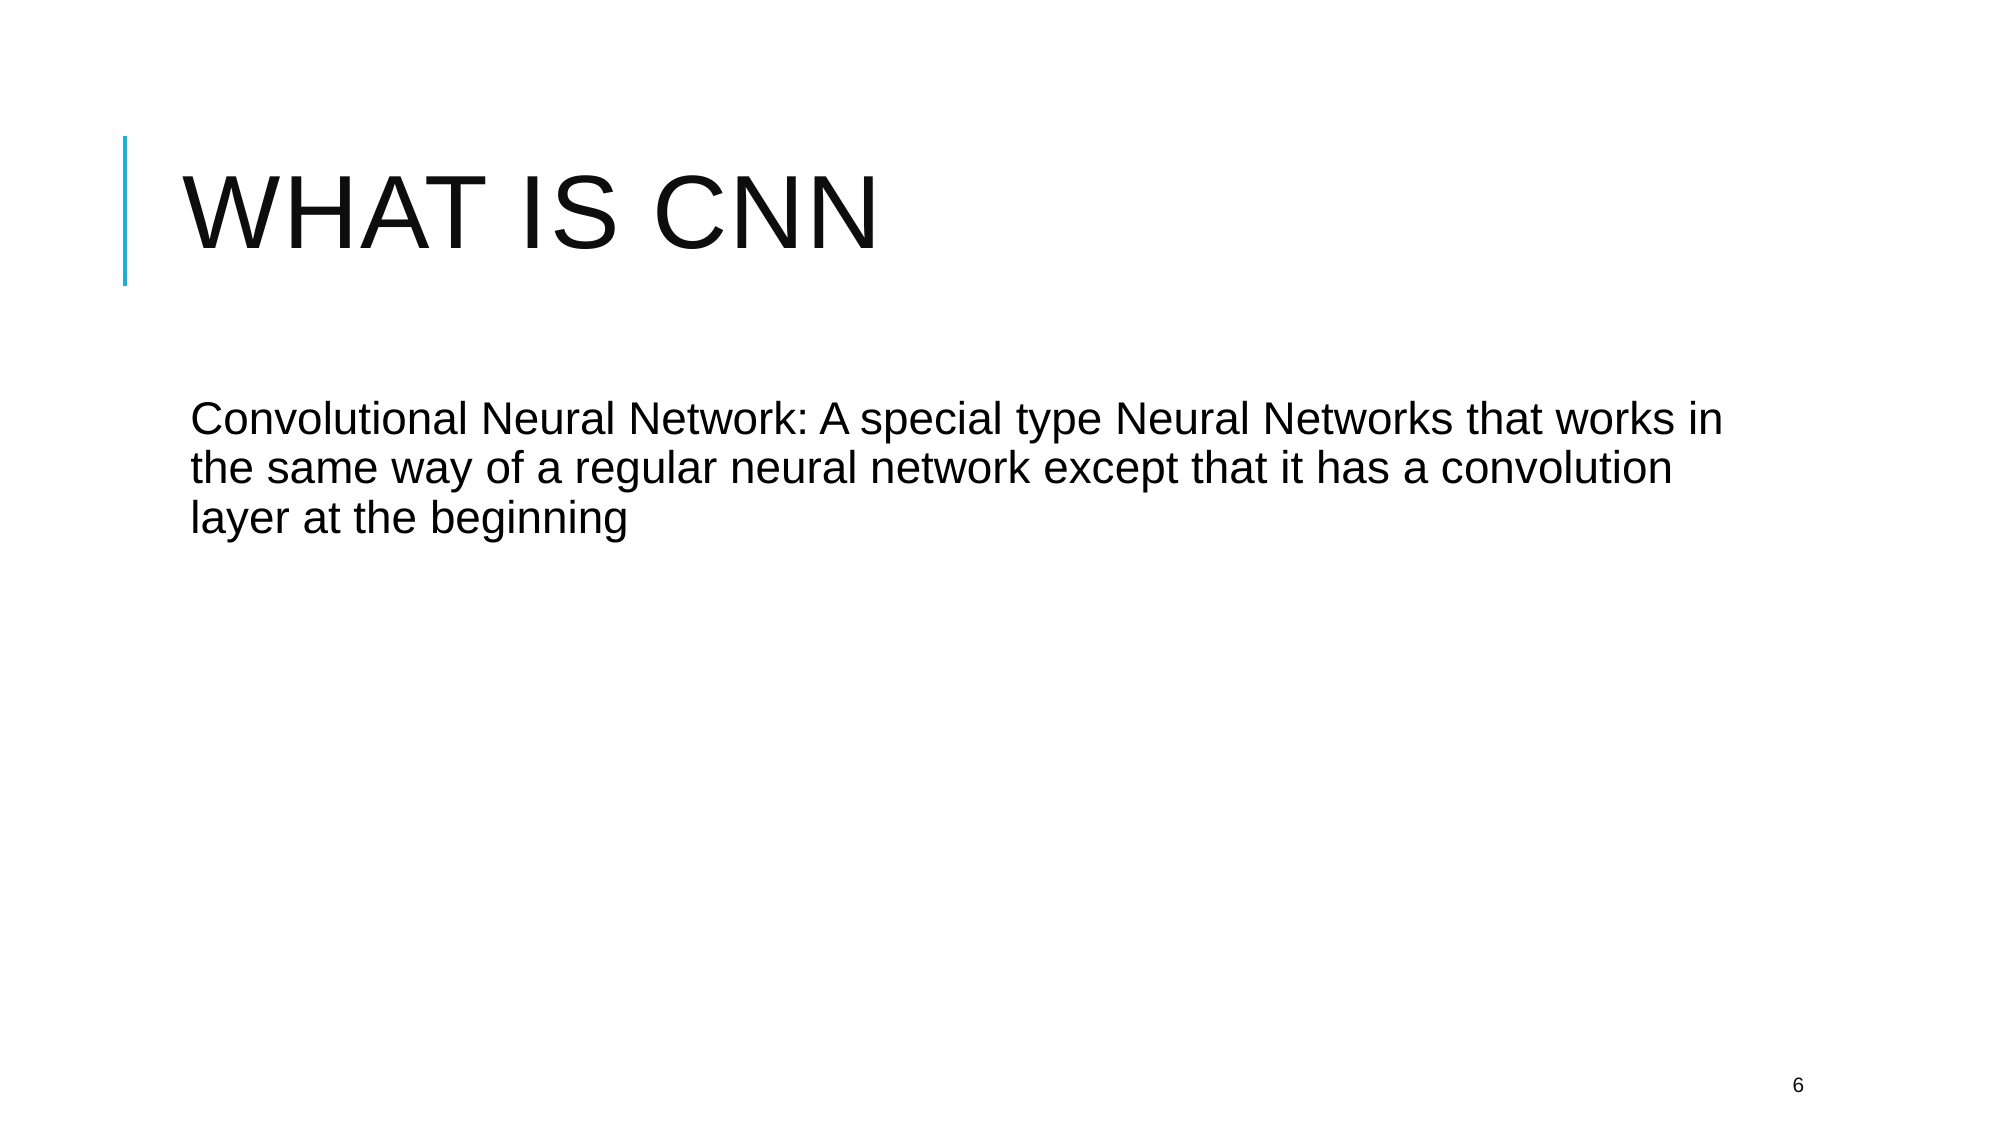

# WHAT is CNN
Convolutional Neural Network: A special type Neural Networks that works in the same way of a regular neural network except that it has a convolution layer at the beginning

6